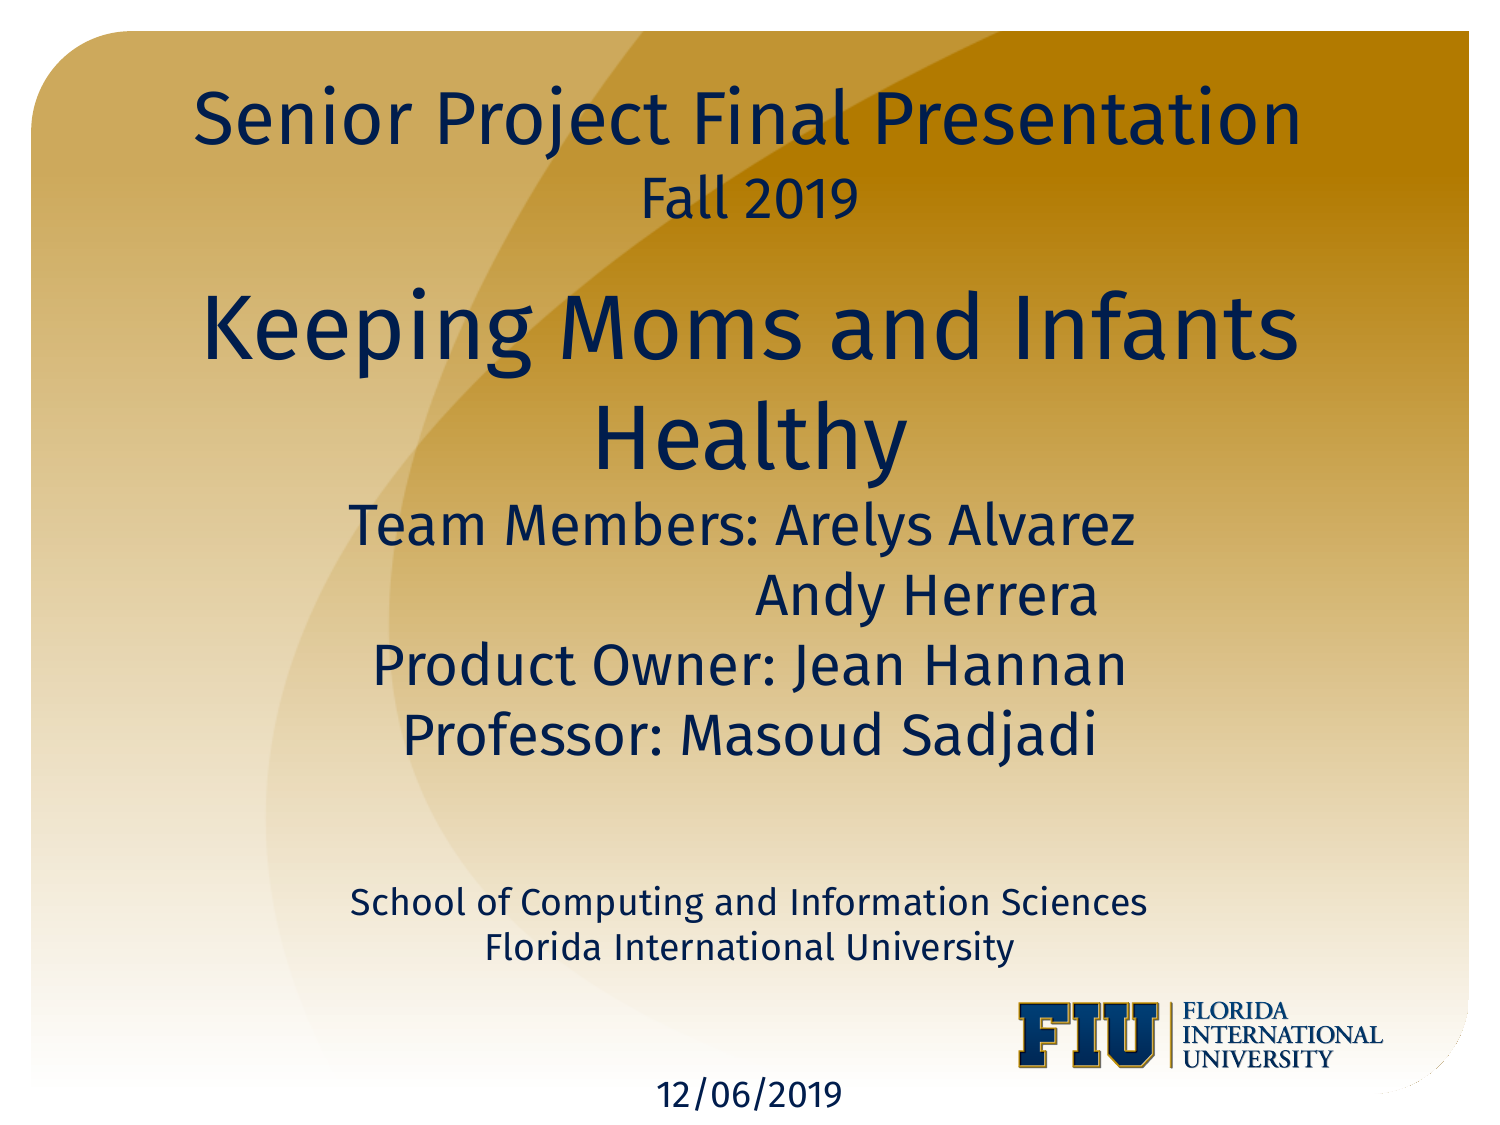

Senior Project Final Presentation
Fall 2019
# Keeping Moms and Infants Healthy Team Members: Arelys Alvarez Andy Herrera Product Owner: Jean Hannan Professor: Masoud Sadjadi School of Computing and Information Sciences Florida International University
12/06/2019